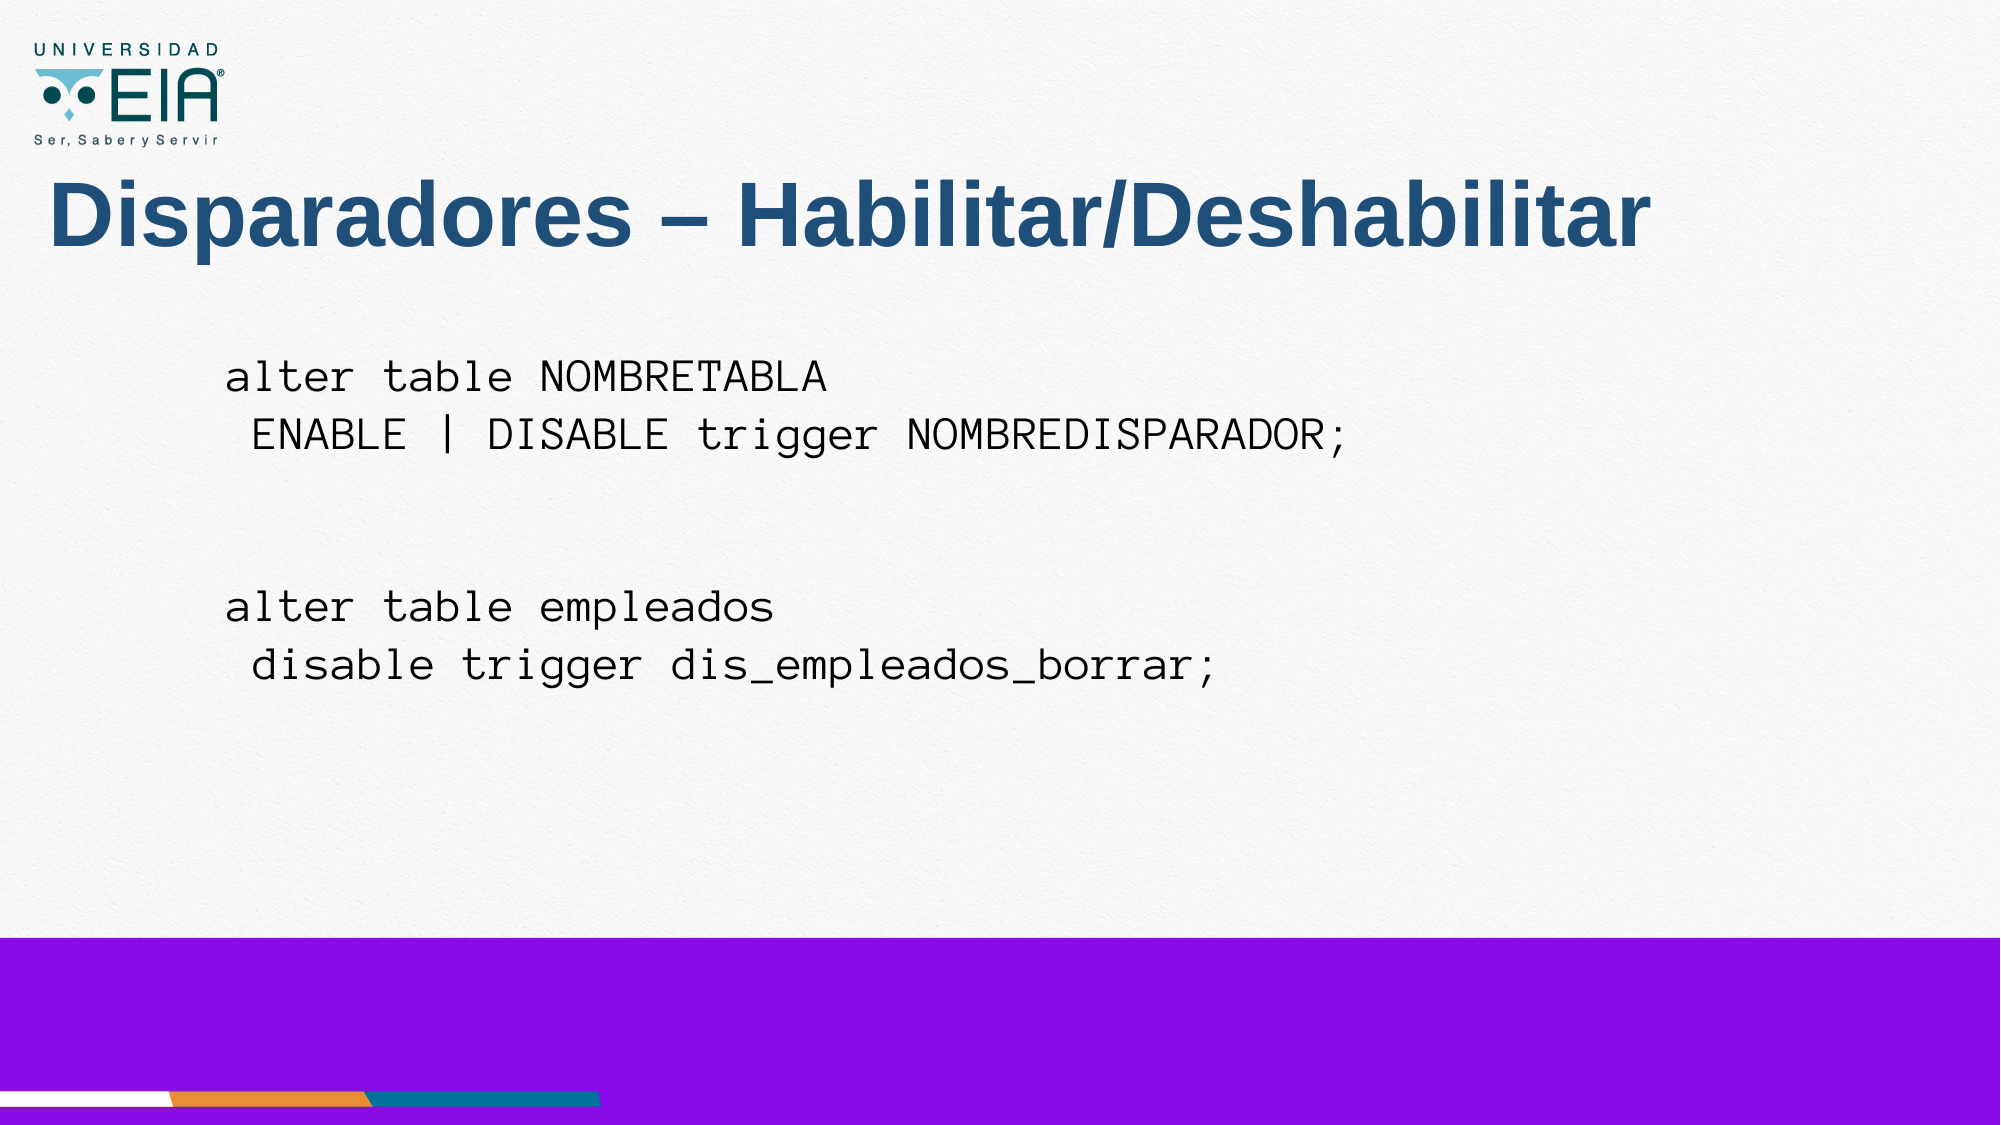

# Disparadores – Habilitar/Deshabilitar
 alter table NOMBRETABLA
  ENABLE | DISABLE trigger NOMBREDISPARADOR;

 alter table empleados
  disable trigger dis_empleados_borrar;